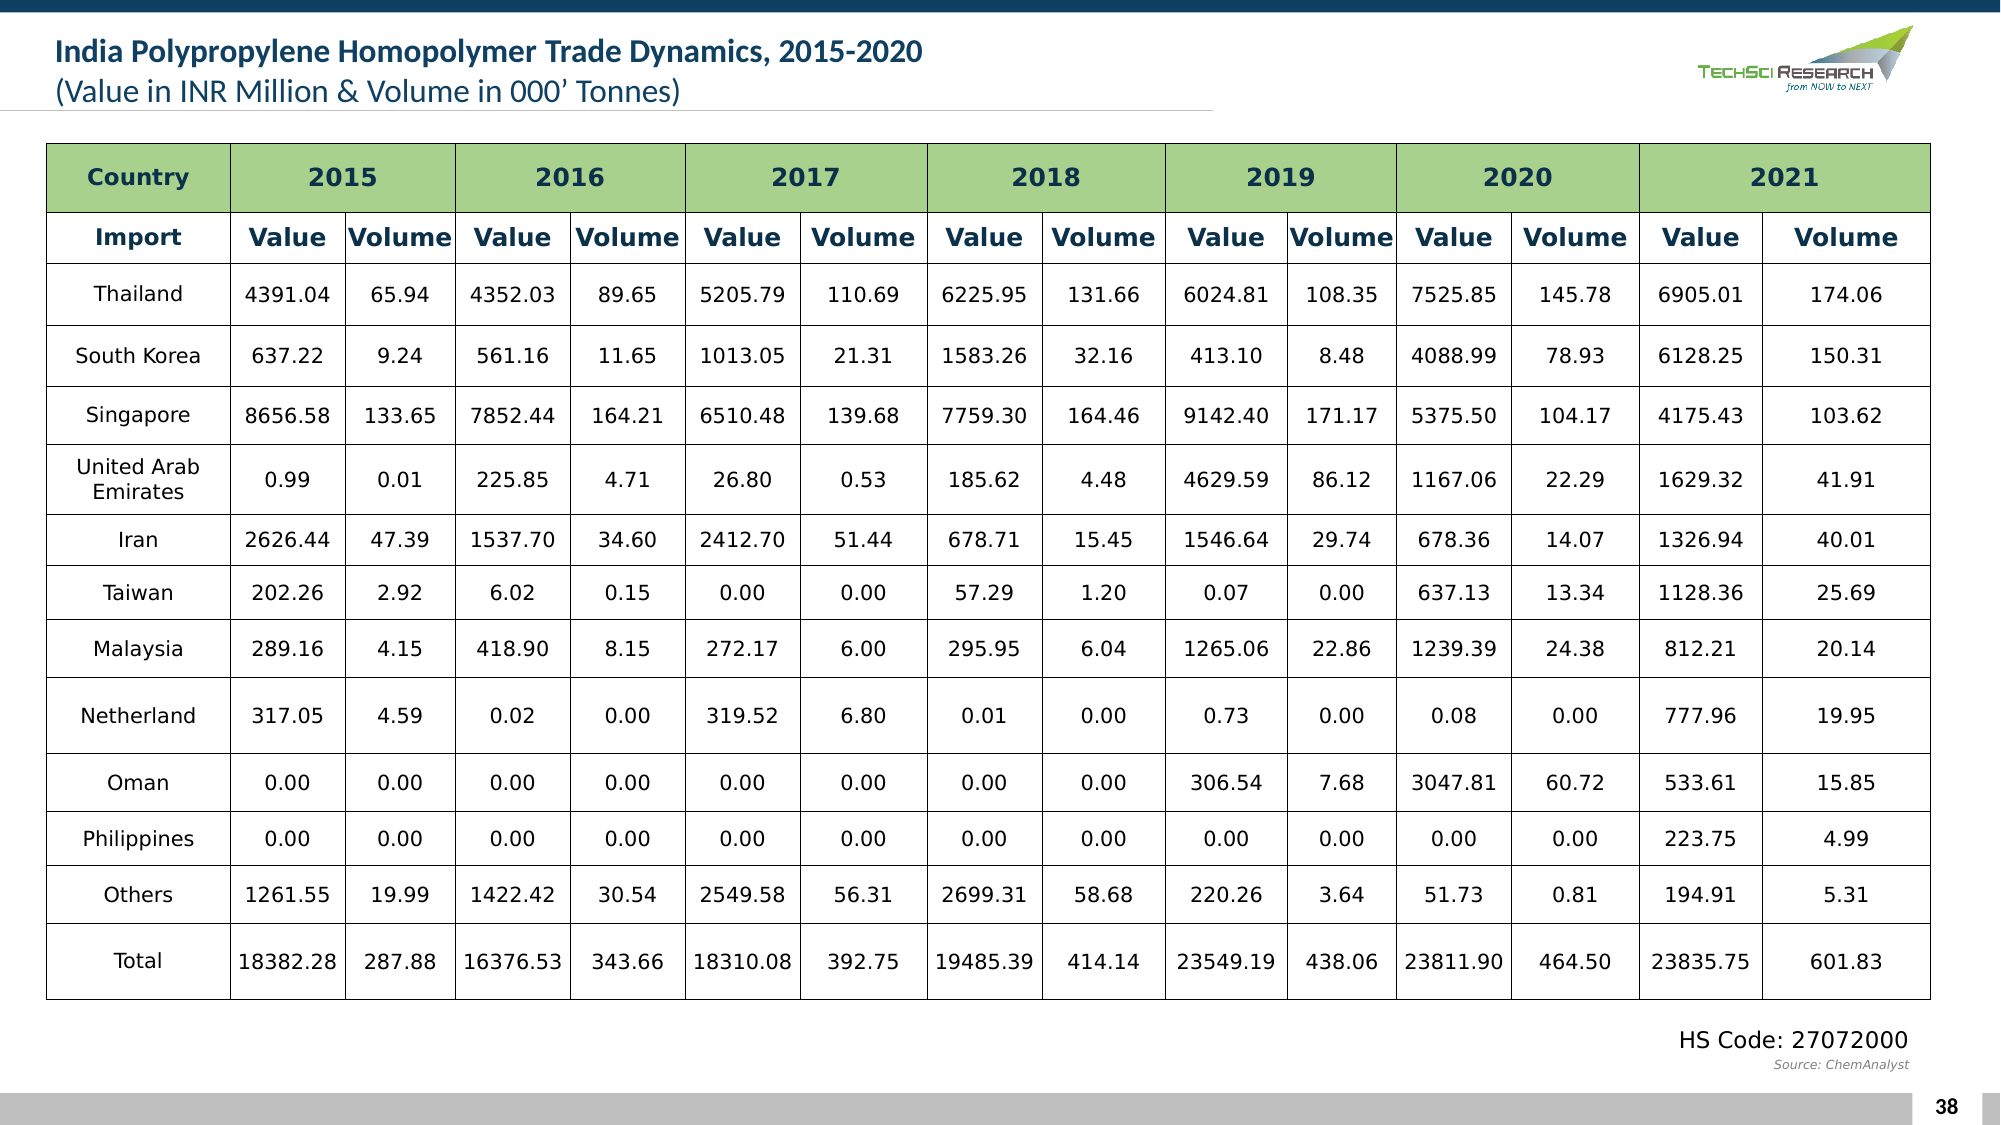

India Polypropylene Homopolymer Trade Dynamics, 2015-2020
(Value in INR Million & Volume in 000’ Tonnes)
| Country | 2015 |  | 2016 |  | 2017 |  | 2018 |  | 2019 |  | 2020 |  | 2021 |  |
| --- | --- | --- | --- | --- | --- | --- | --- | --- | --- | --- | --- | --- | --- | --- |
| Import | Value | Volume | Value | Volume | Value | Volume | Value | Volume | Value | Volume | Value | Volume | Value | Volume |
| Thailand | 4391.04 | 65.94 | 4352.03 | 89.65 | 5205.79 | 110.69 | 6225.95 | 131.66 | 6024.81 | 108.35 | 7525.85 | 145.78 | 6905.01 | 174.06 |
| South Korea | 637.22 | 9.24 | 561.16 | 11.65 | 1013.05 | 21.31 | 1583.26 | 32.16 | 413.10 | 8.48 | 4088.99 | 78.93 | 6128.25 | 150.31 |
| Singapore | 8656.58 | 133.65 | 7852.44 | 164.21 | 6510.48 | 139.68 | 7759.30 | 164.46 | 9142.40 | 171.17 | 5375.50 | 104.17 | 4175.43 | 103.62 |
| United Arab Emirates | 0.99 | 0.01 | 225.85 | 4.71 | 26.80 | 0.53 | 185.62 | 4.48 | 4629.59 | 86.12 | 1167.06 | 22.29 | 1629.32 | 41.91 |
| Iran | 2626.44 | 47.39 | 1537.70 | 34.60 | 2412.70 | 51.44 | 678.71 | 15.45 | 1546.64 | 29.74 | 678.36 | 14.07 | 1326.94 | 40.01 |
| Taiwan | 202.26 | 2.92 | 6.02 | 0.15 | 0.00 | 0.00 | 57.29 | 1.20 | 0.07 | 0.00 | 637.13 | 13.34 | 1128.36 | 25.69 |
| Malaysia | 289.16 | 4.15 | 418.90 | 8.15 | 272.17 | 6.00 | 295.95 | 6.04 | 1265.06 | 22.86 | 1239.39 | 24.38 | 812.21 | 20.14 |
| Netherland | 317.05 | 4.59 | 0.02 | 0.00 | 319.52 | 6.80 | 0.01 | 0.00 | 0.73 | 0.00 | 0.08 | 0.00 | 777.96 | 19.95 |
| Oman | 0.00 | 0.00 | 0.00 | 0.00 | 0.00 | 0.00 | 0.00 | 0.00 | 306.54 | 7.68 | 3047.81 | 60.72 | 533.61 | 15.85 |
| Philippines | 0.00 | 0.00 | 0.00 | 0.00 | 0.00 | 0.00 | 0.00 | 0.00 | 0.00 | 0.00 | 0.00 | 0.00 | 223.75 | 4.99 |
| Others | 1261.55 | 19.99 | 1422.42 | 30.54 | 2549.58 | 56.31 | 2699.31 | 58.68 | 220.26 | 3.64 | 51.73 | 0.81 | 194.91 | 5.31 |
| Total | 18382.28 | 287.88 | 16376.53 | 343.66 | 18310.08 | 392.75 | 19485.39 | 414.14 | 23549.19 | 438.06 | 23811.90 | 464.50 | 23835.75 | 601.83 |
HS Code: 27072000
Source: ChemAnalyst